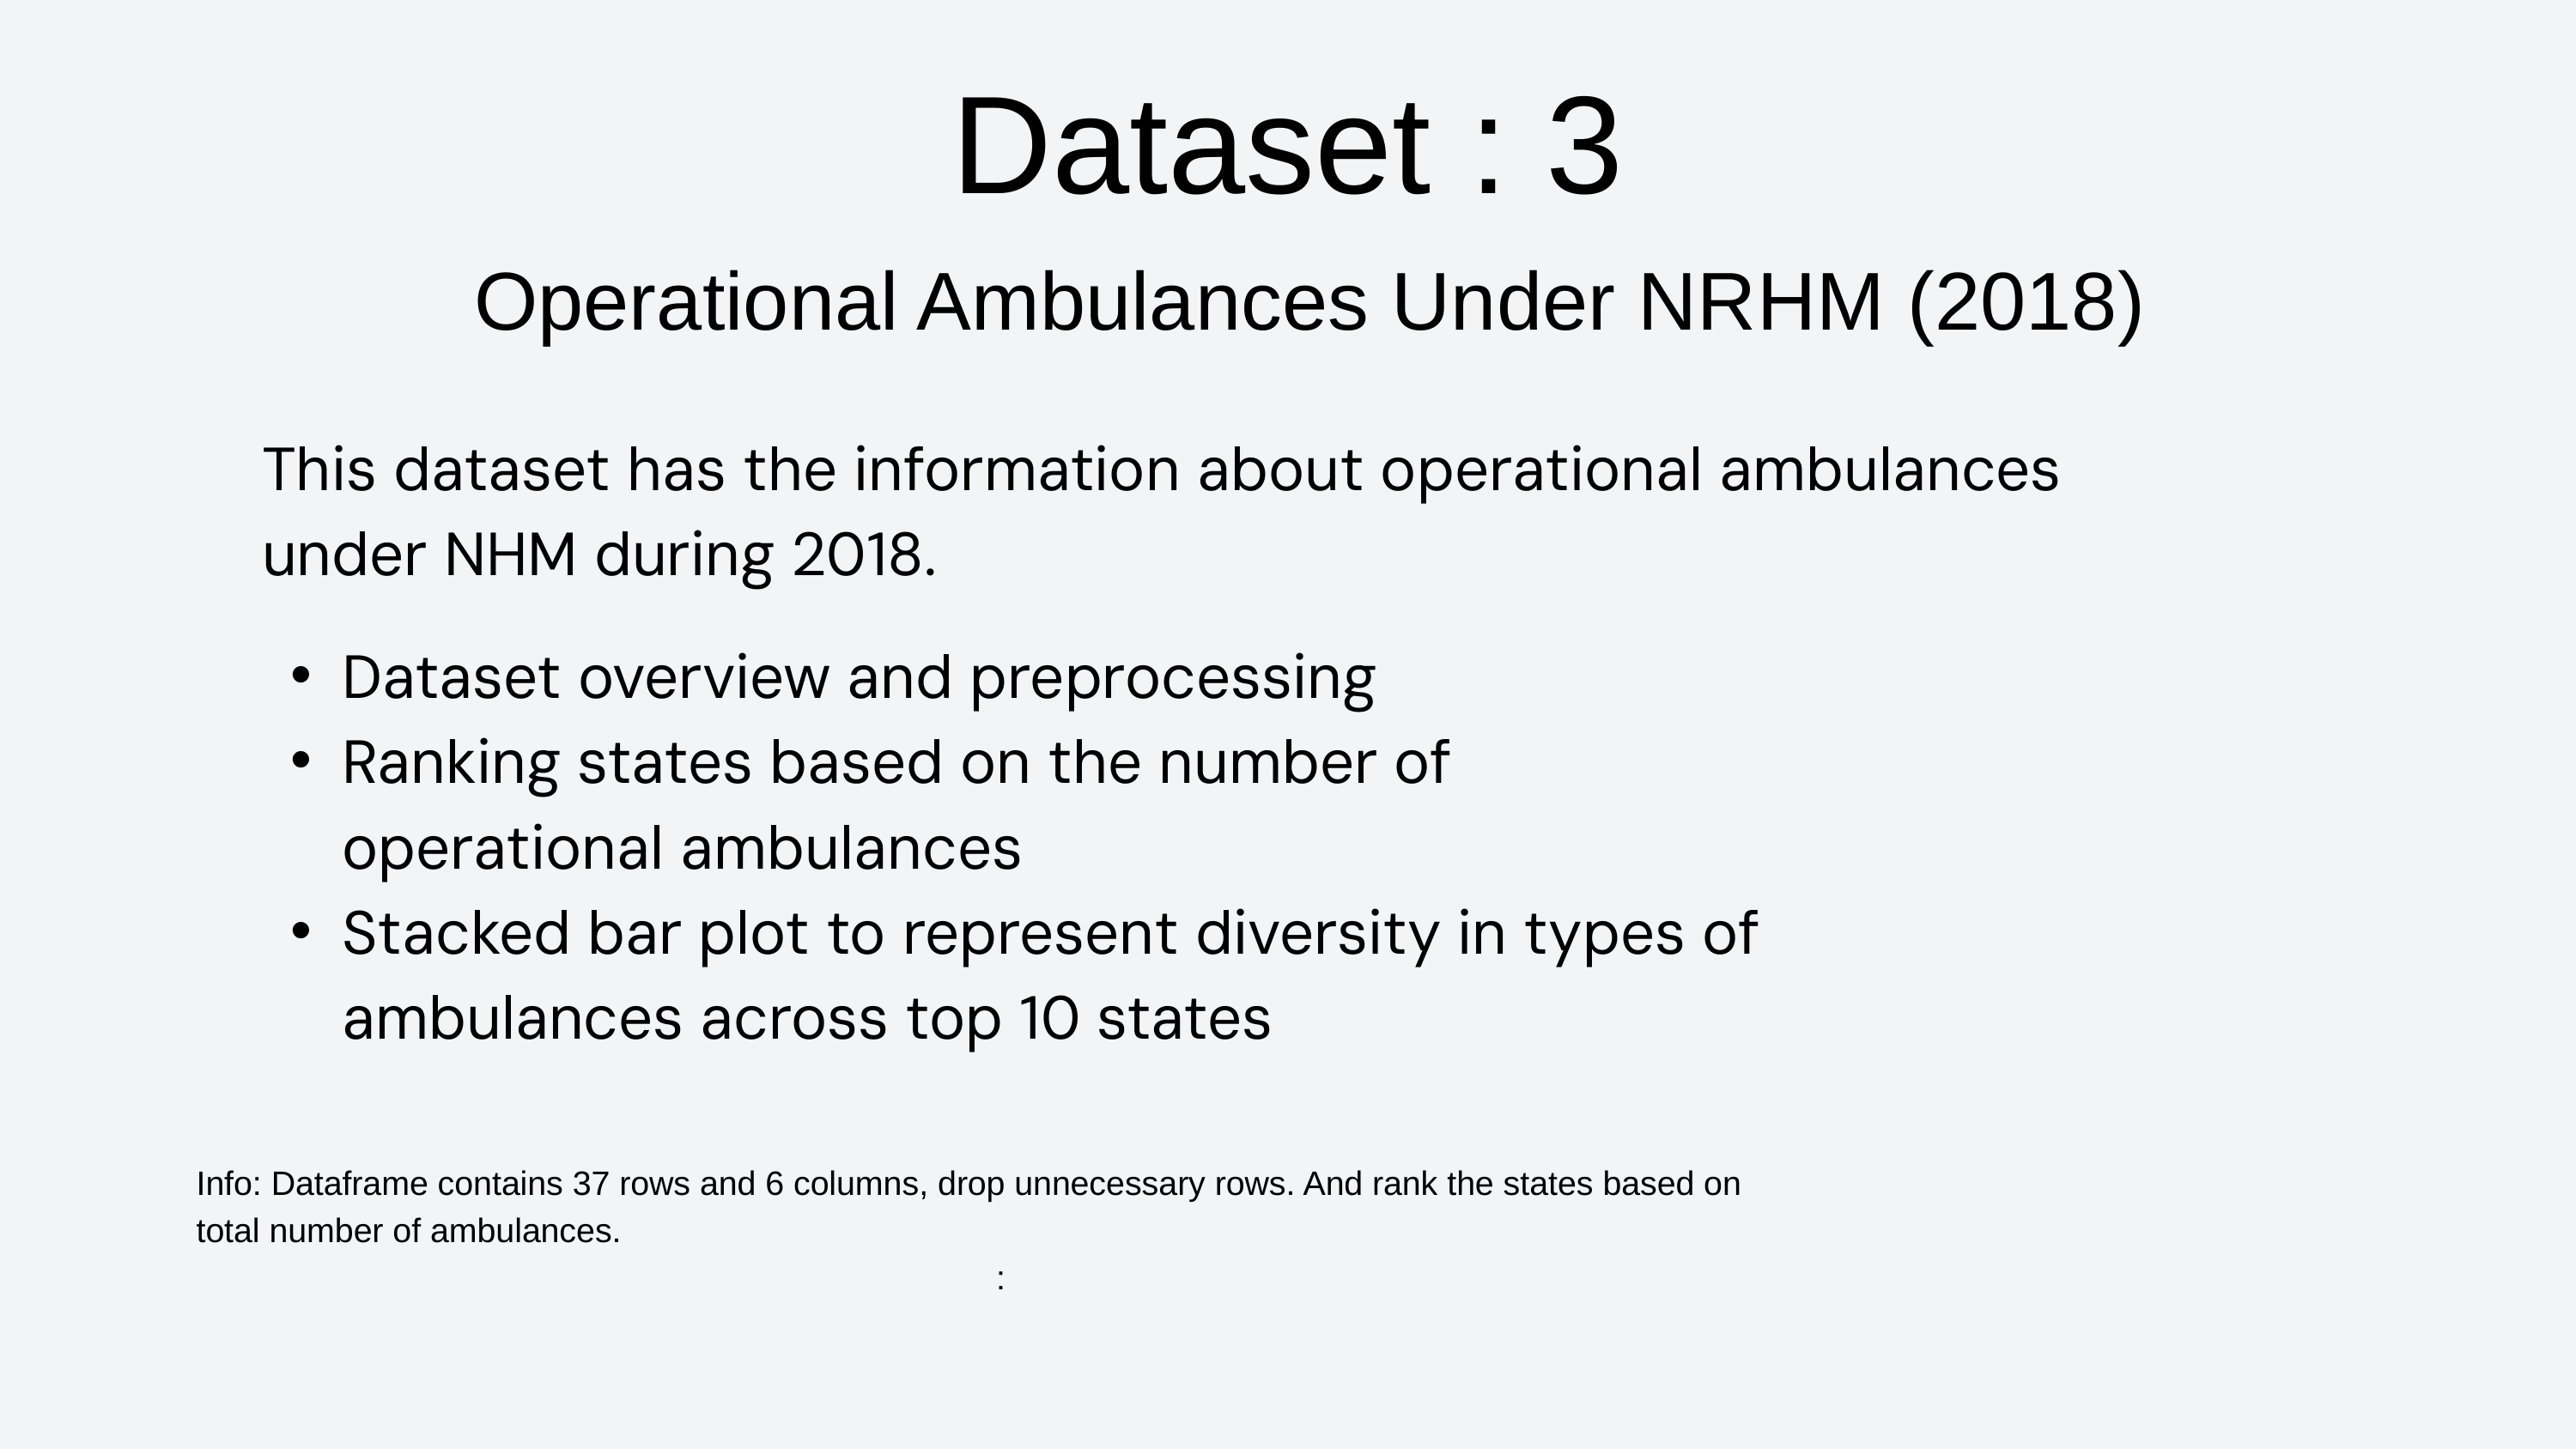

Dataset : 3
Operational Ambulances Under NRHM (2018)
This dataset has the information about operational ambulances under NHM during 2018.
Dataset overview and preprocessing
Ranking states based on the number of operational ambulances
Stacked bar plot to represent diversity in types of ambulances across top 10 states

Info: Dataframe contains 37 rows and 6 columns, drop unnecessary rows. And rank the states based on total number of ambulances.
: